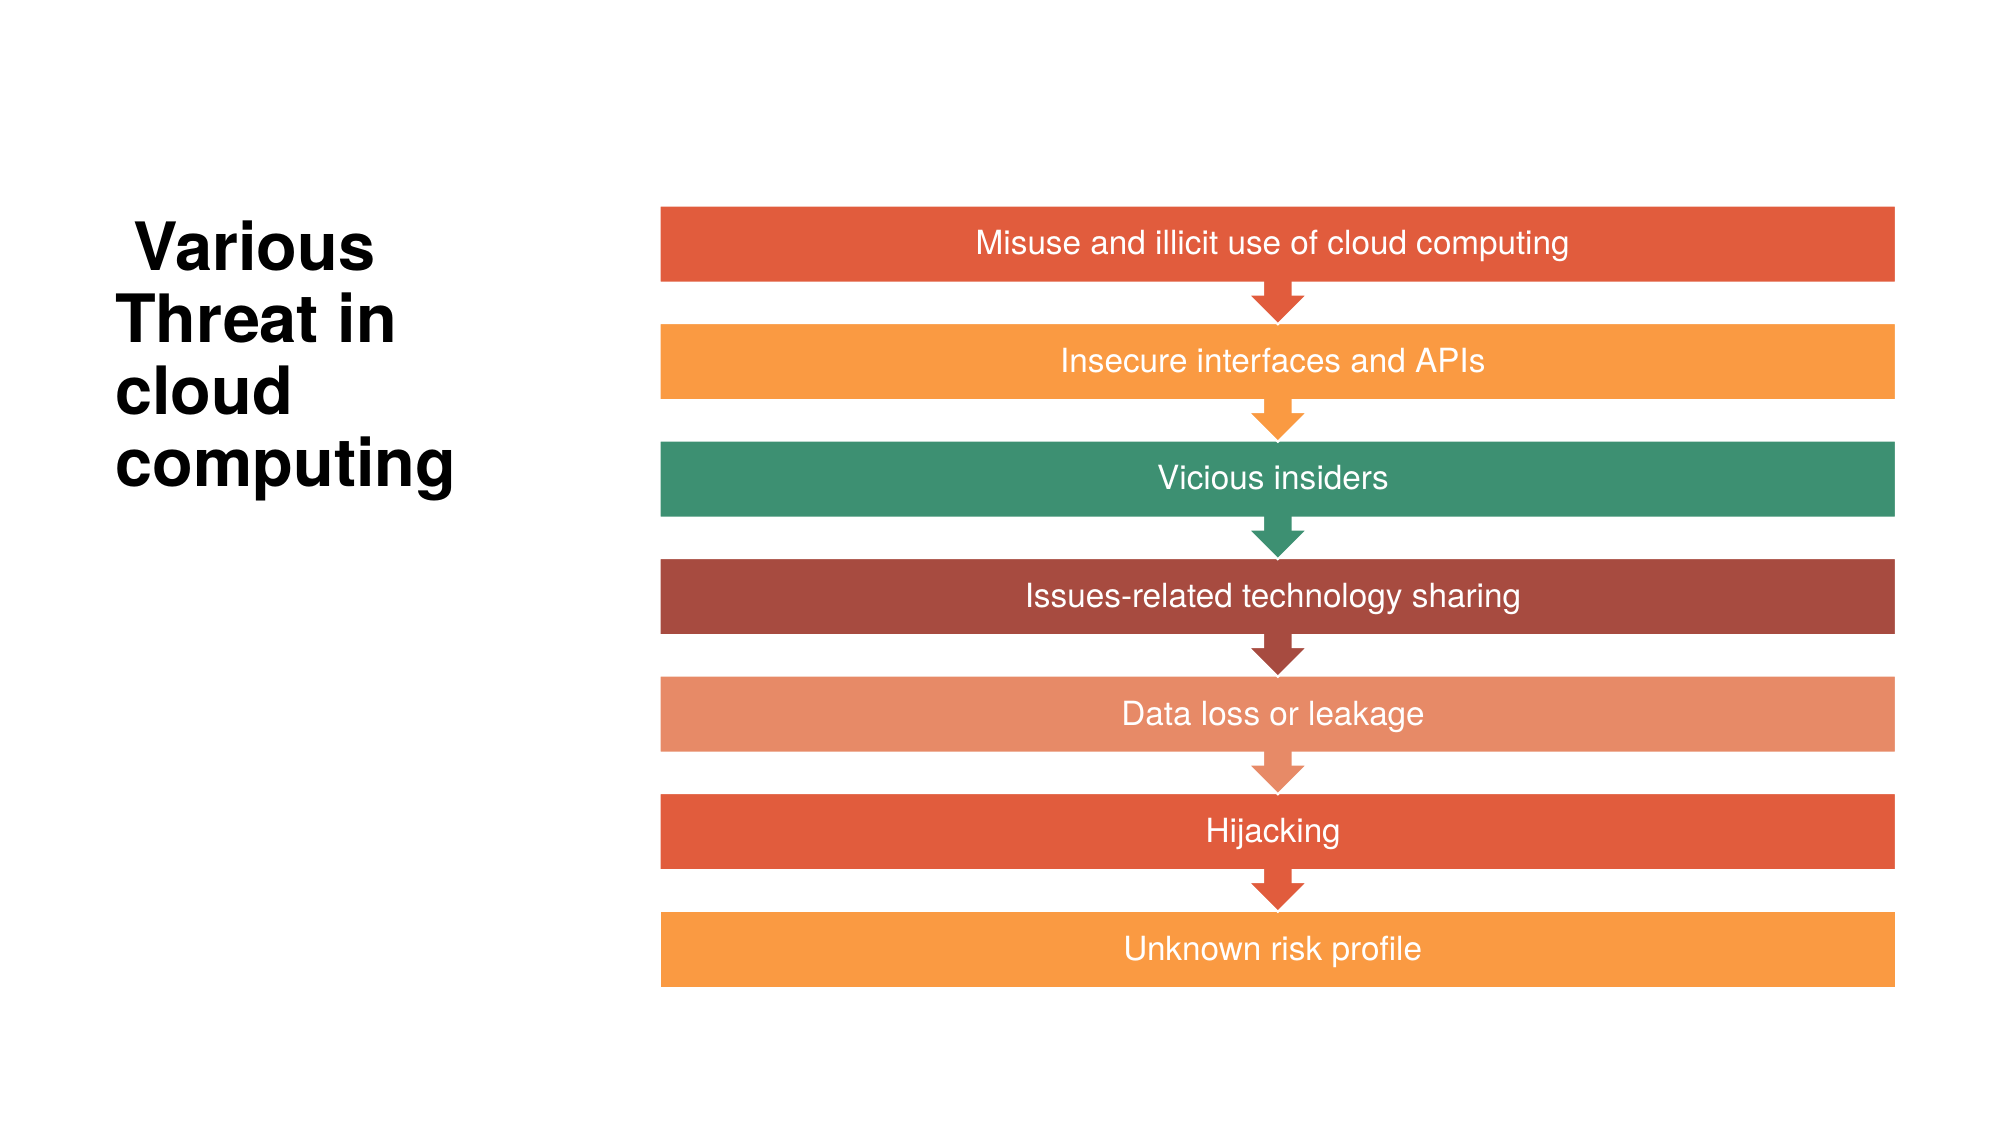

# Various Threat in cloud computing
Unknown risk profile
Hijacking
Data loss or leakage
Issues-related technology sharing
Vicious insiders
Insecure interfaces and APIs
Misuse and illicit use of cloud computing